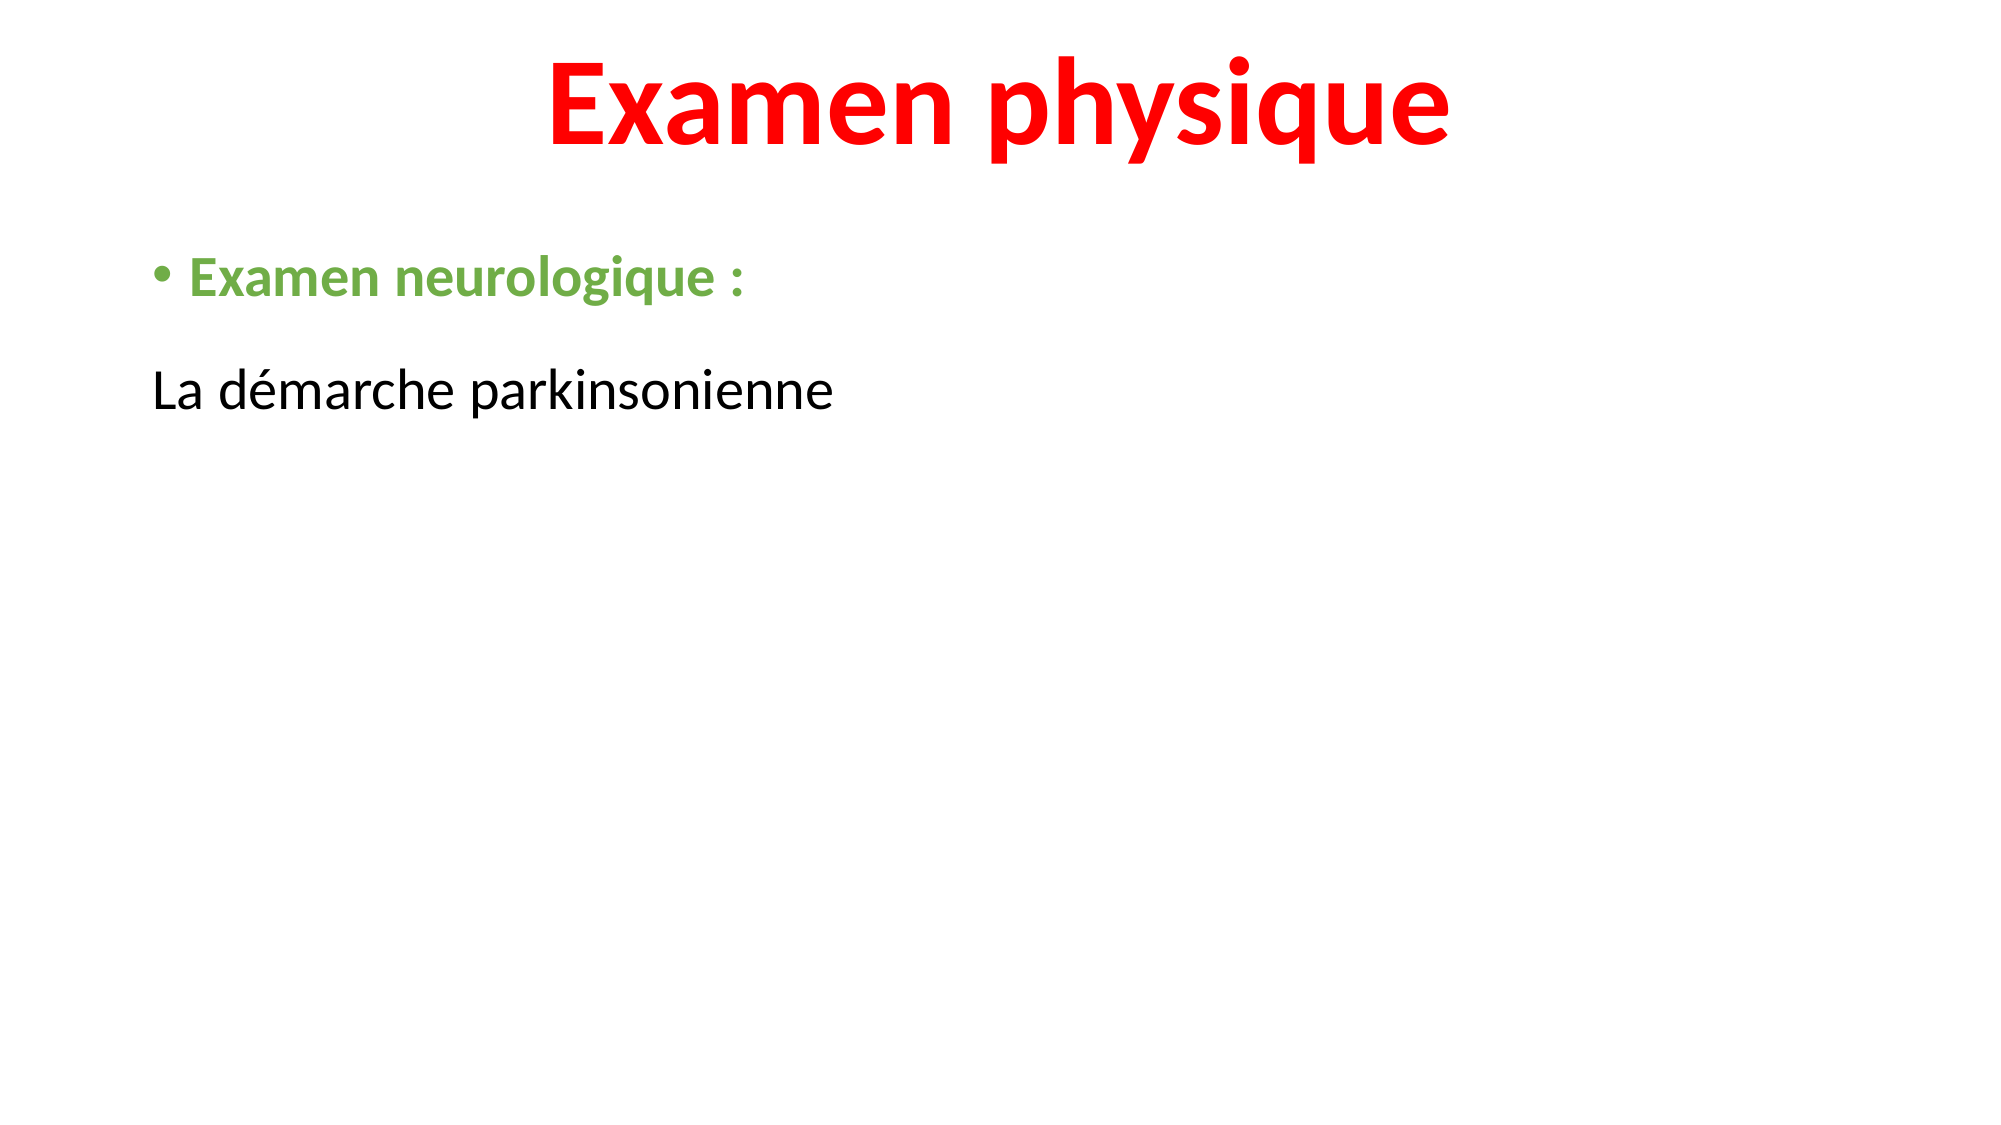

# Examen physique
Examen neurologique :
La démarche parkinsonienne